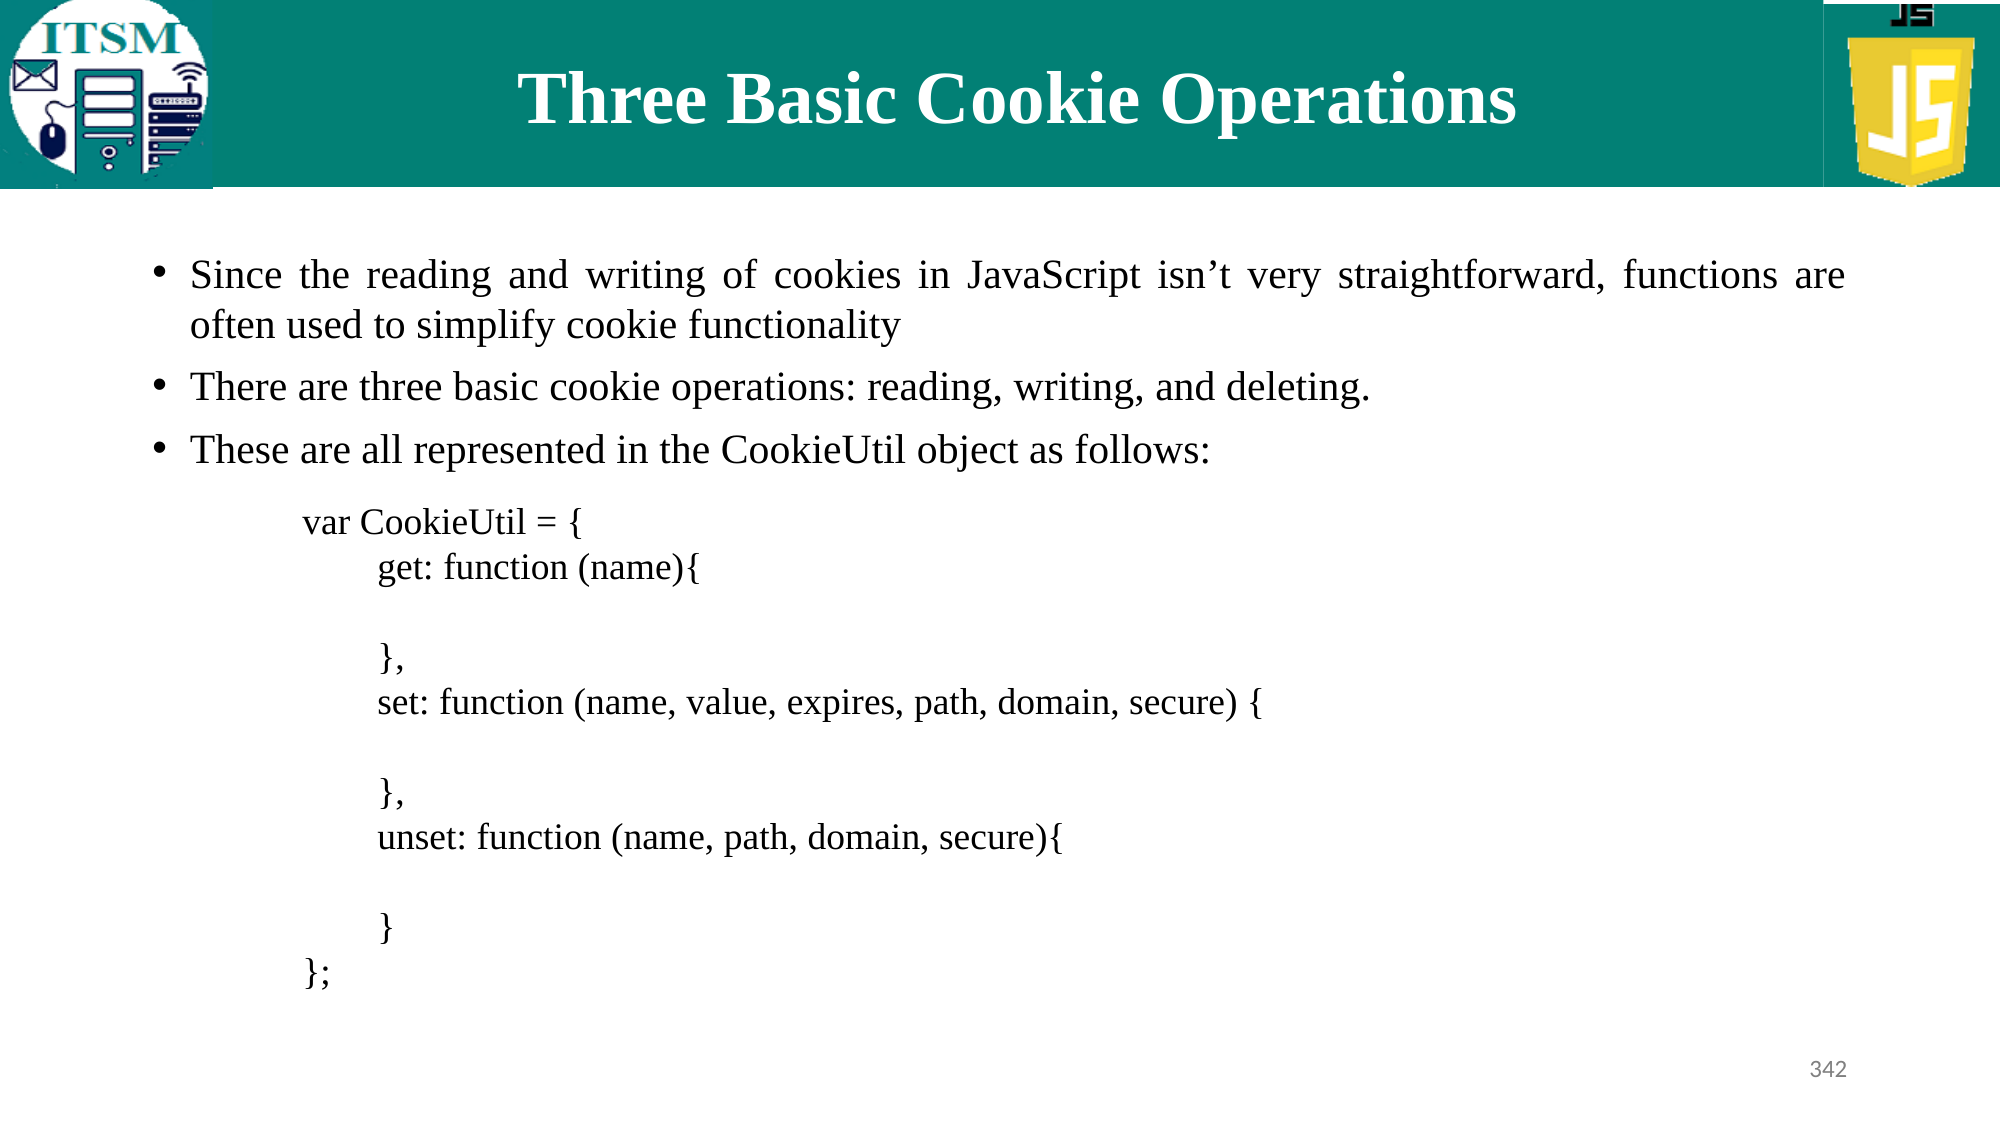

# Three Basic Cookie Operations
Since the reading and writing of cookies in JavaScript isn’t very straightforward, functions are often used to simplify cookie functionality
There are three basic cookie operations: reading, writing, and deleting.
These are all represented in the CookieUtil object as follows:
var CookieUtil = {
get: function (name){

},
set: function (name, value, expires, path, domain, secure) {

},
unset: function (name, path, domain, secure){

}
};
342